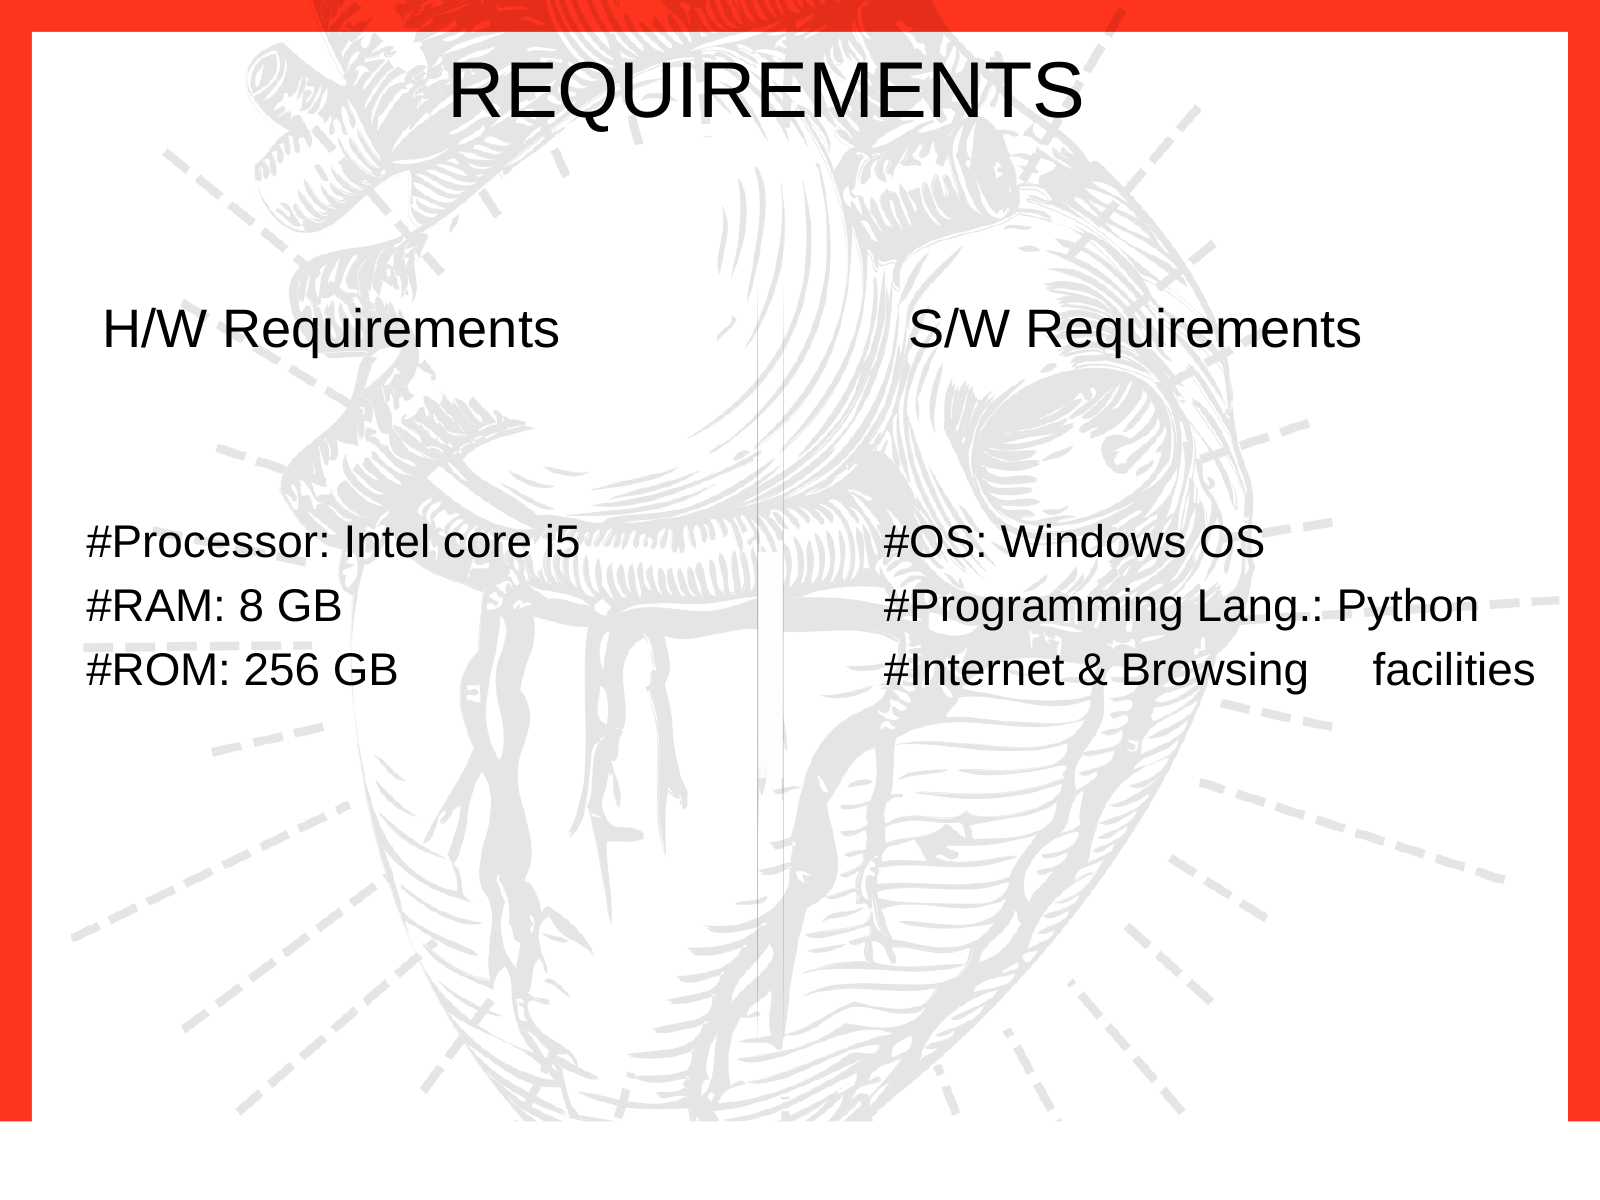

REQUIREMENTS
H/W Requirements
S/W Requirements
#Processor: Intel core i5
#RAM: 8 GB
#ROM: 256 GB
#OS: Windows OS
#Programming Lang.: Python
#Internet & Browsing     facilities